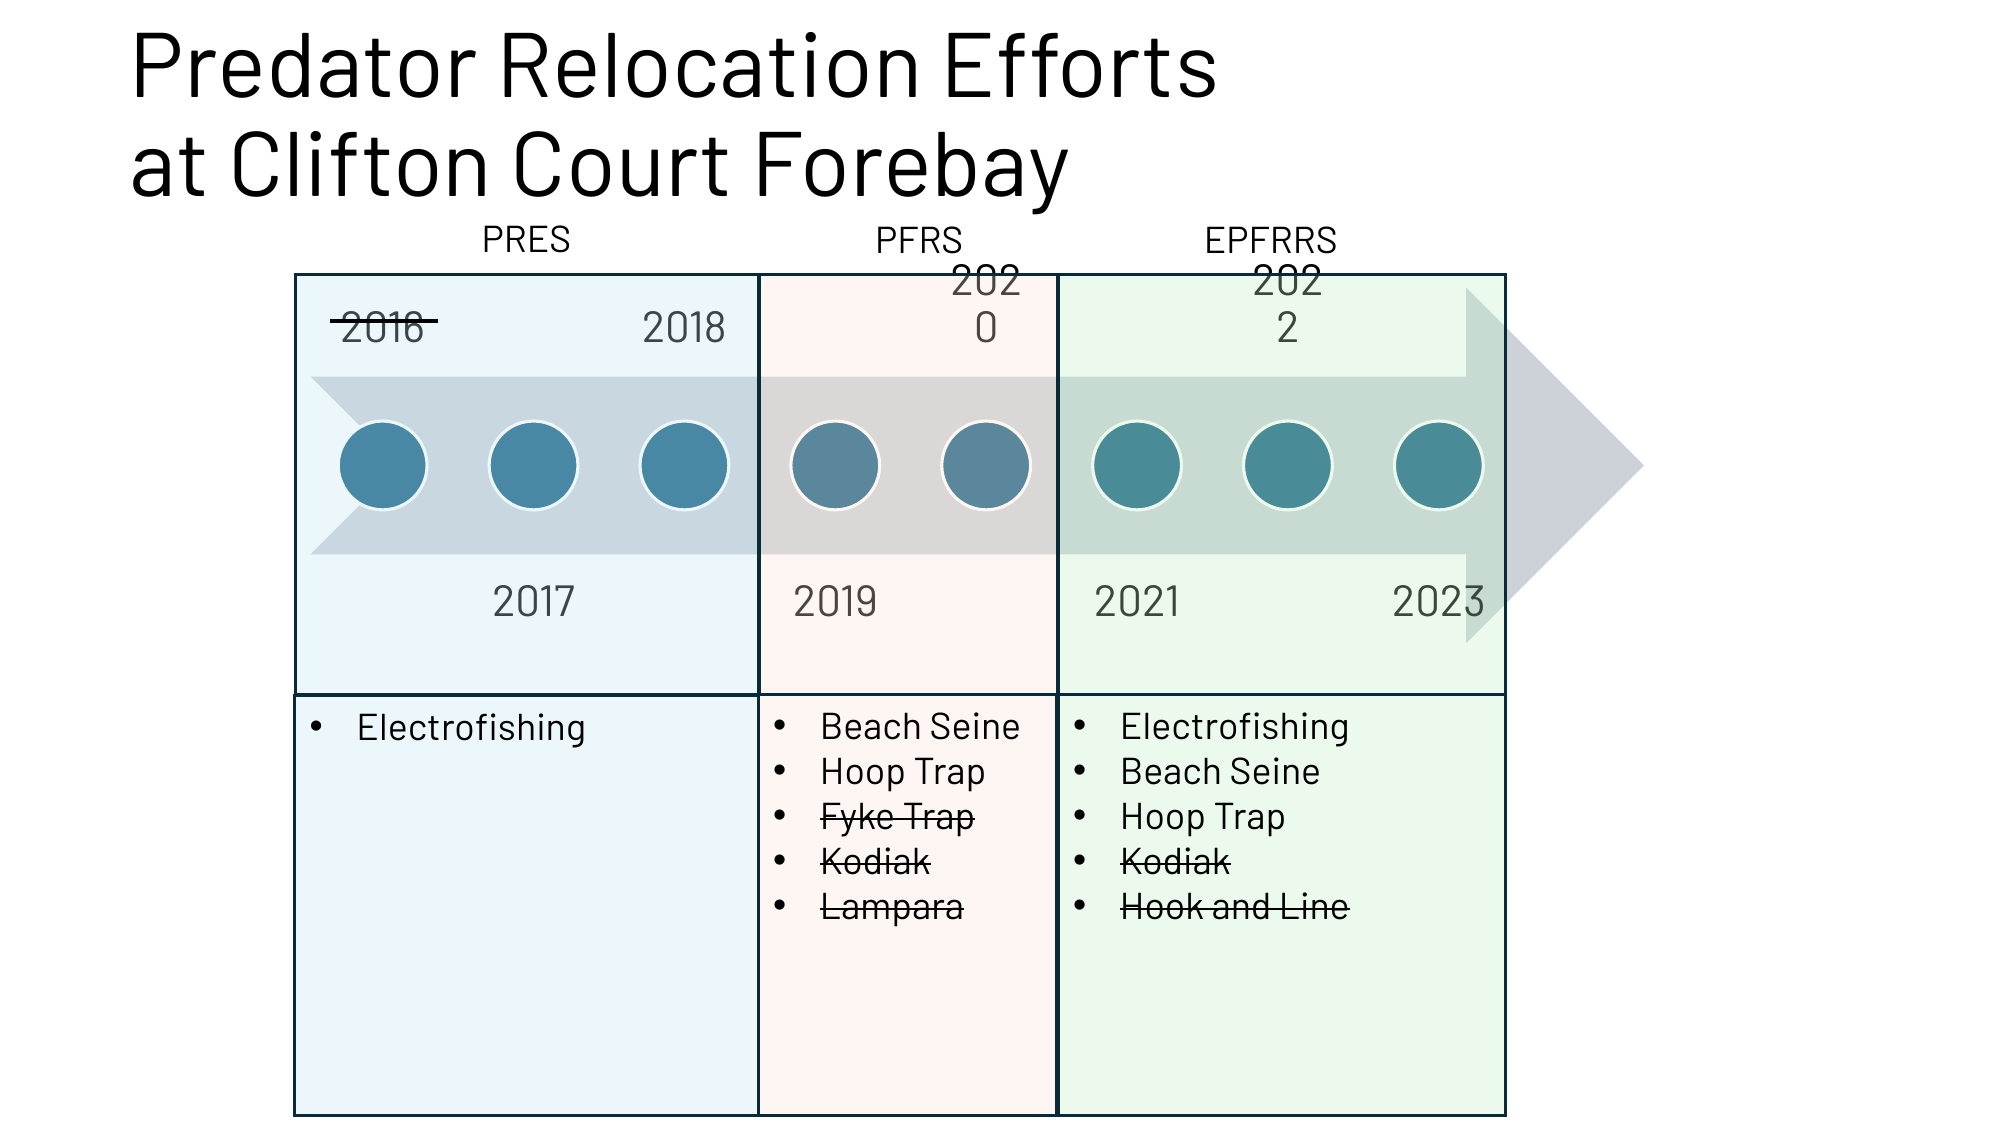

# Predator Relocation Efforts at Clifton Court Forebay
2016
2017
2018
2019
2020
2021
2022
2023
PRES
PFRS
EPFRRS

Beach Seine
Hoop Trap
Fyke Trap
Kodiak
Lampara
Electrofishing
Beach Seine
Hoop Trap
Kodiak
Hook and Line
Electrofishing